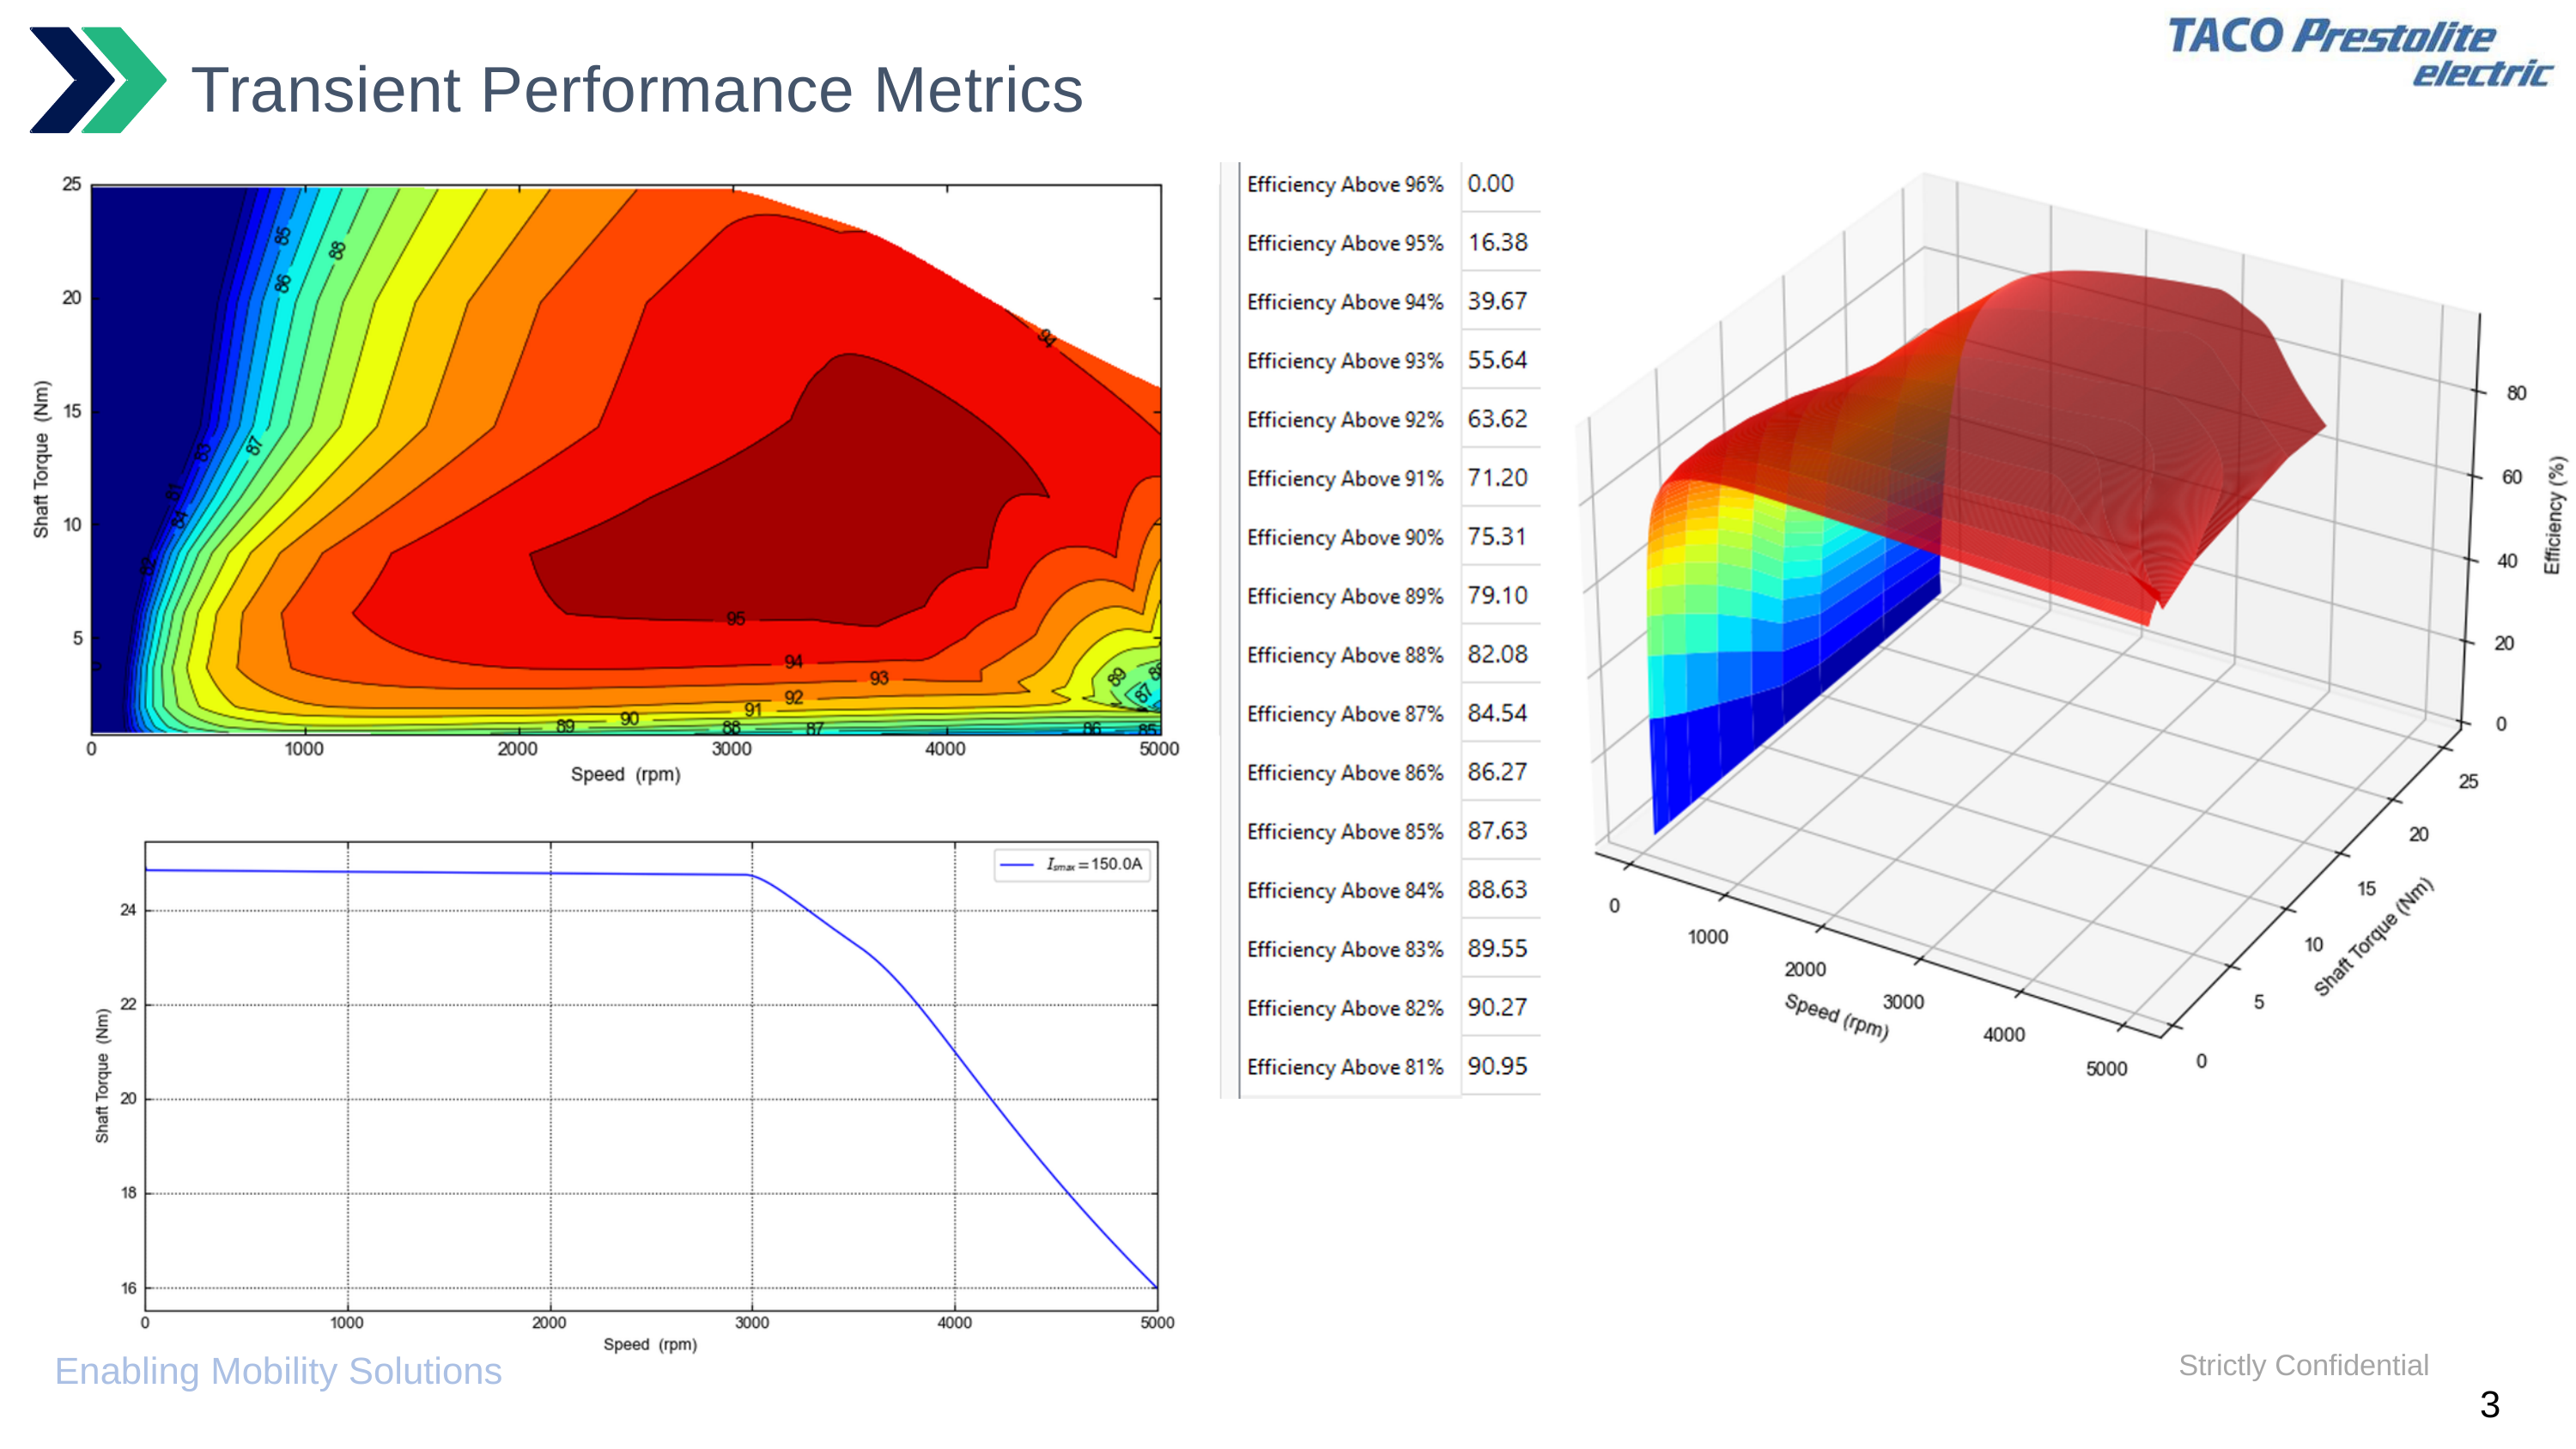

Transient Performance Metrics

Strictly Confidential
Enabling Mobility Solutions
3